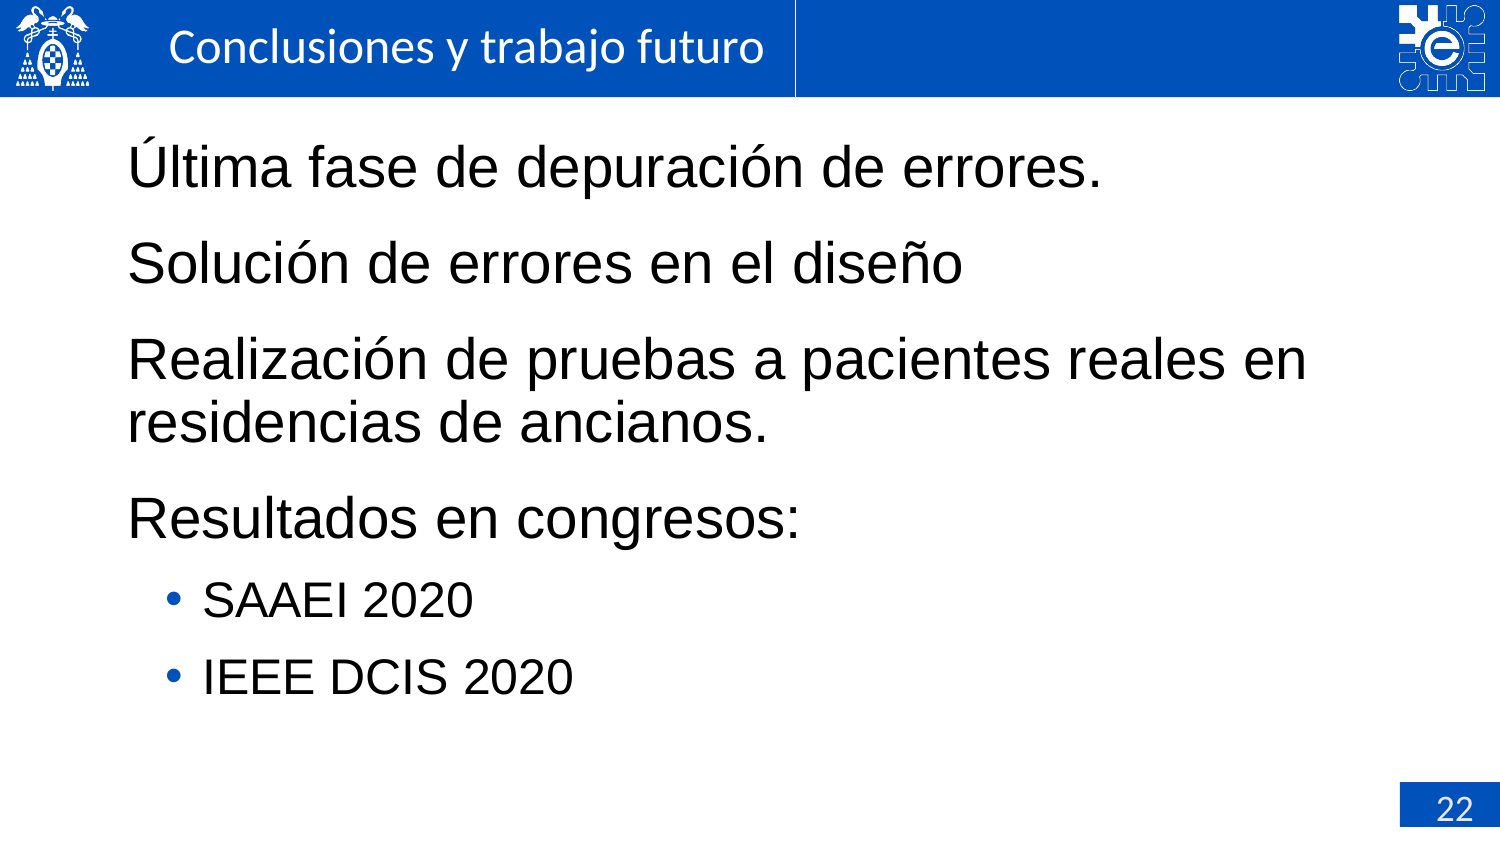

Conclusiones y trabajo futuro

Última fase de depuración de errores.
Solución de errores en el diseño
Realización de pruebas a pacientes reales en residencias de ancianos.
Resultados en congresos:
SAAEI 2020
IEEE DCIS 2020
 22